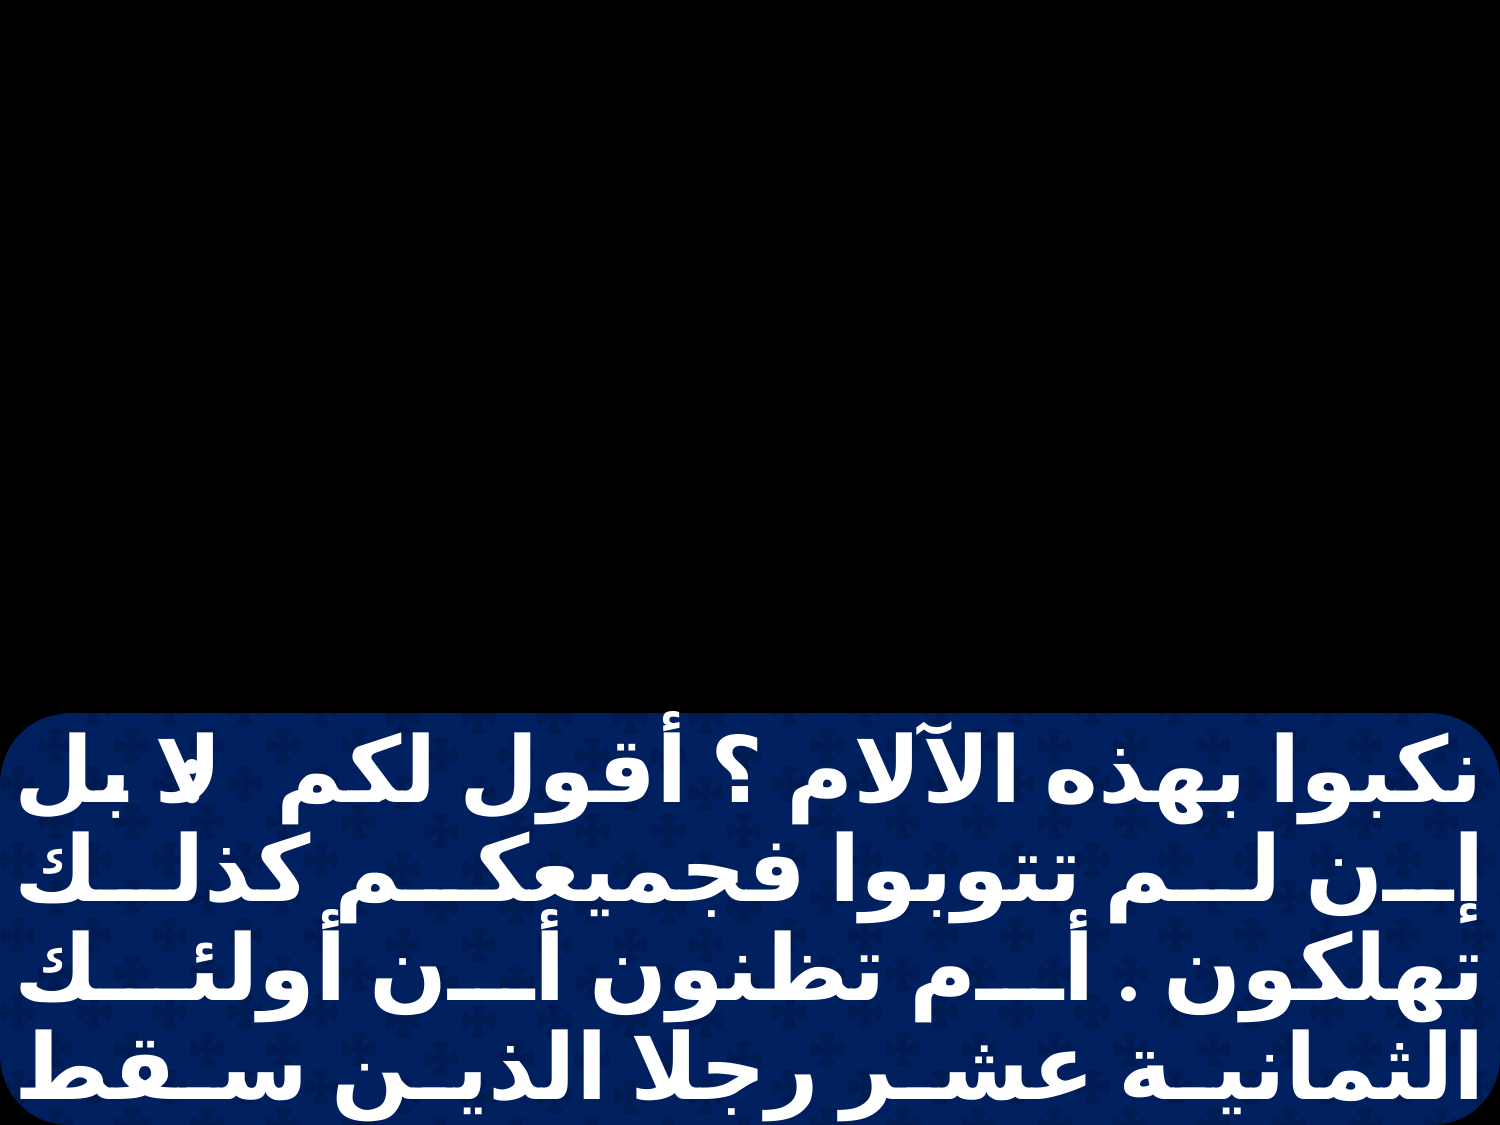

نكبوا بهذه الآلام ؟ أقول لكم: لا بل إن لم تتوبوا فجميعكم كذلك تهلكون . أم تظنون أن أولئك الثمانية عشر رجلا الذين سقط عليهم البرج في سلوام وقتلهم، كانوا مذنبين أكثر من جميع الناس